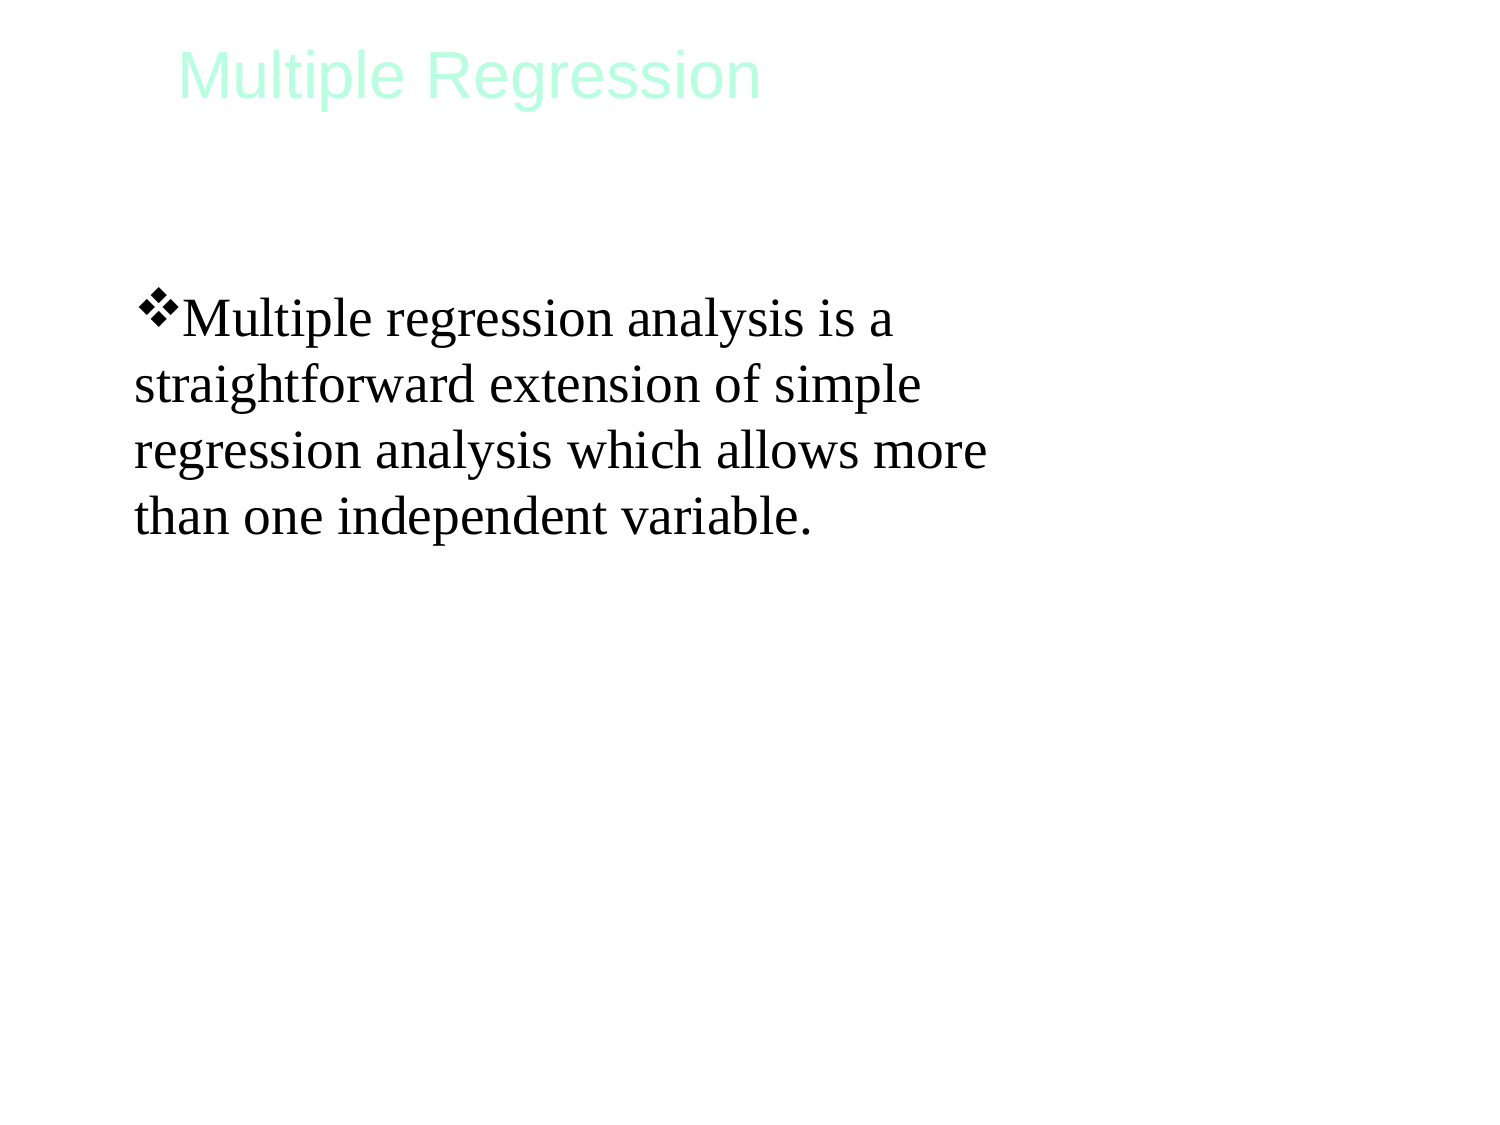

# Multiple Regression
Multiple regression analysis is a straightforward extension of simple regression analysis which allows more than one independent variable.